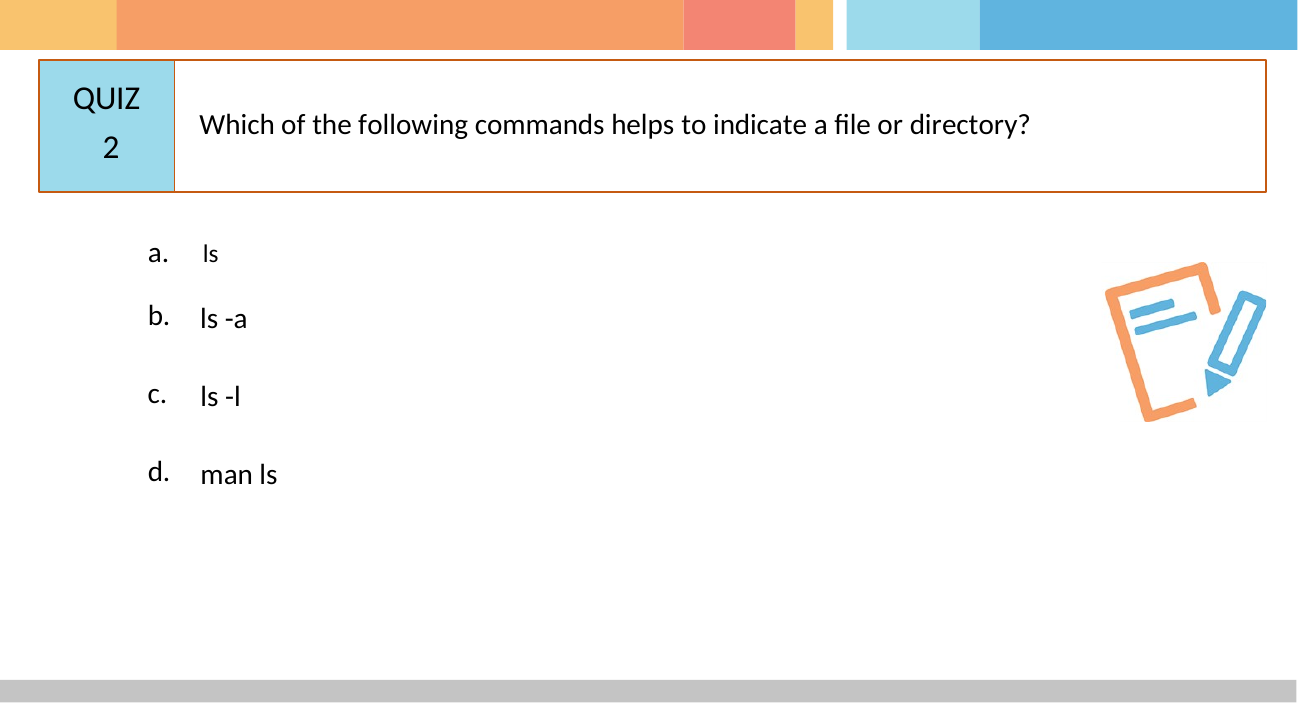

# QUIZ 2
Which of the following commands helps to indicate a file or directory?
a.	ls

b.
ls -a
c.
ls -l
d.
man ls